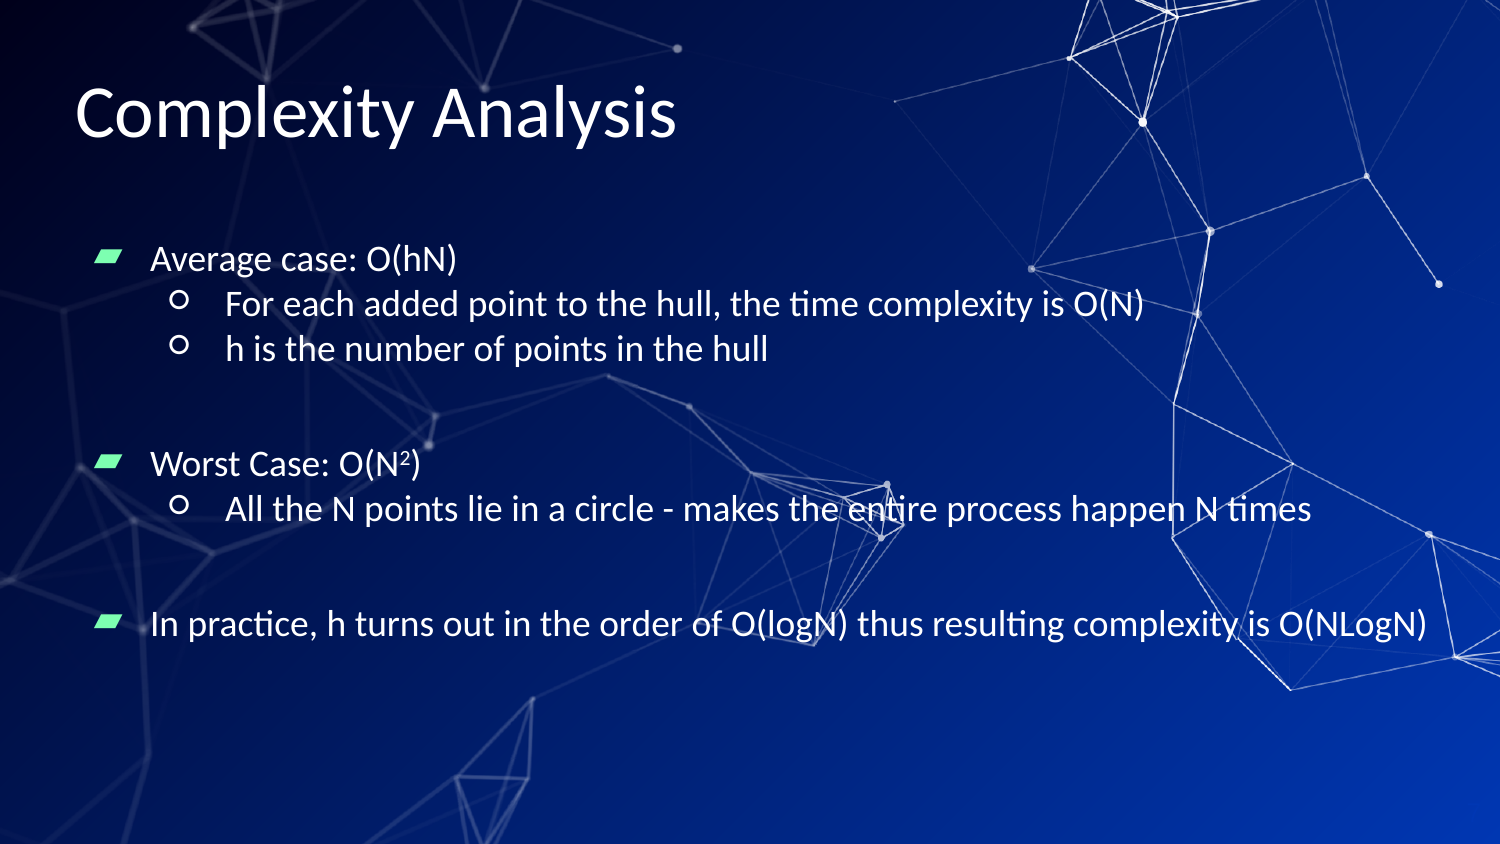

# Complexity Analysis
Average case: O(hN)
For each added point to the hull, the time complexity is O(N)
h is the number of points in the hull

Worst Case: O(N2)
All the N points lie in a circle - makes the entire process happen N times

In practice, h turns out in the order of O(logN) thus resulting complexity is O(NLogN)
7